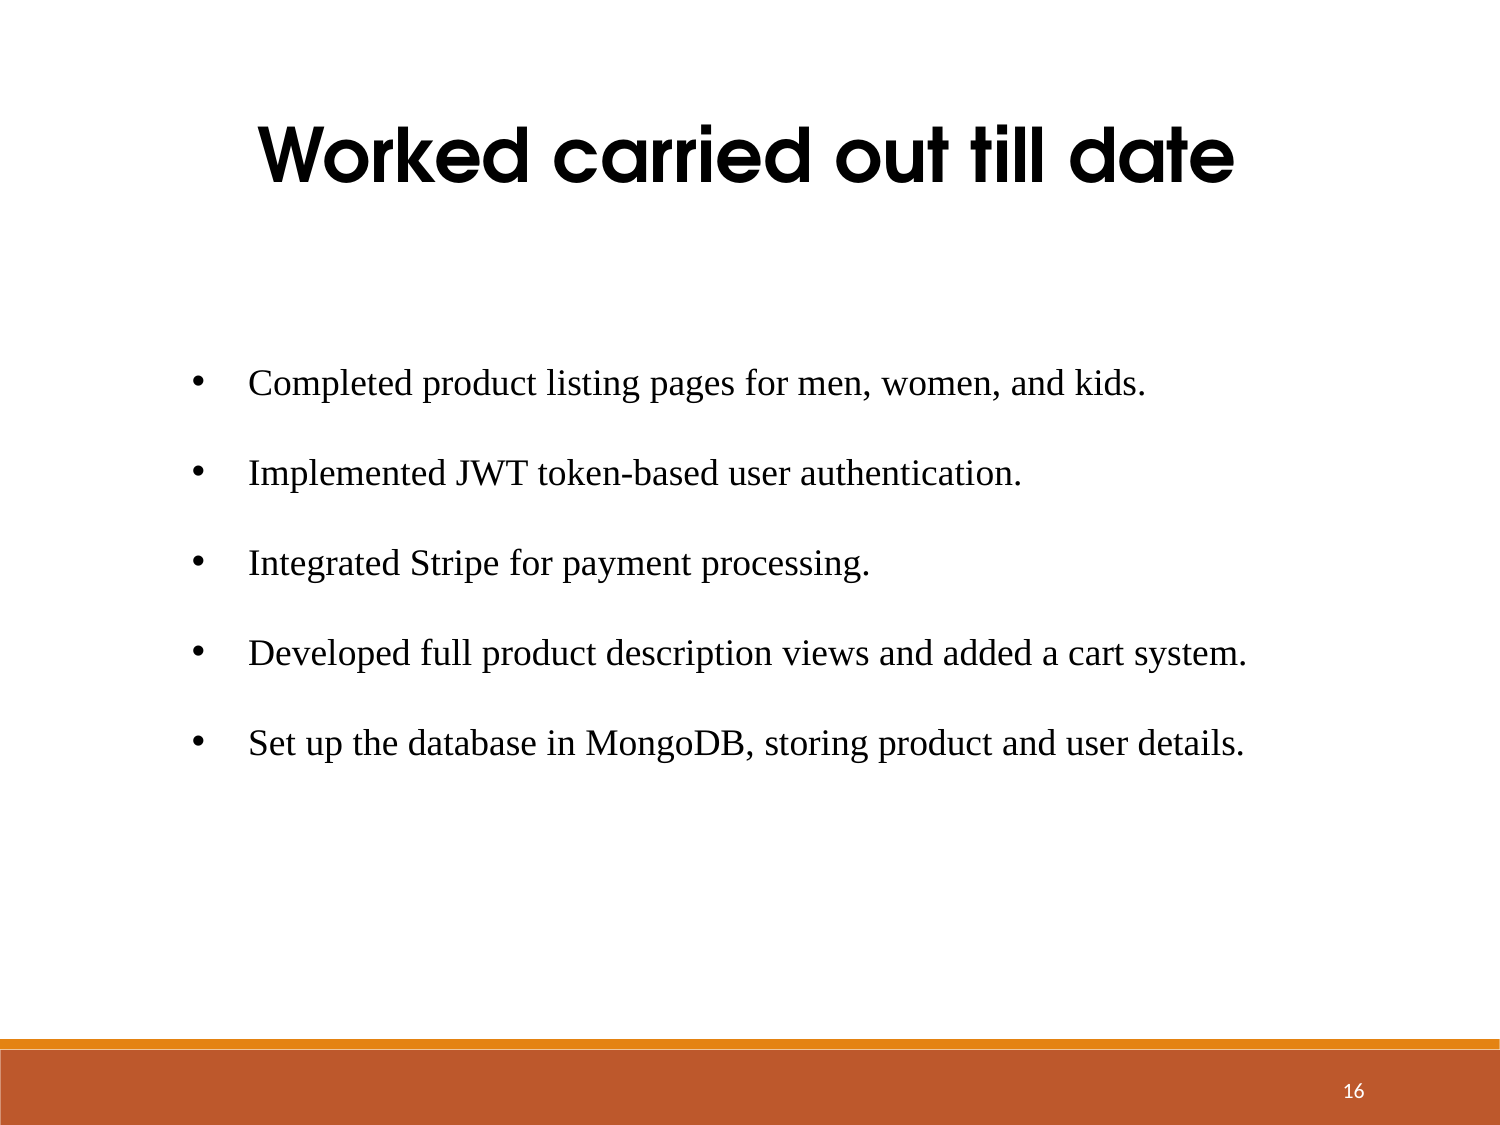

Worked carried out till date

Completed product listing pages for men, women, and kids.
Implemented JWT token-based user authentication.
Integrated Stripe for payment processing.
Developed full product description views and added a cart system.
Set up the database in MongoDB, storing product and user details.
16